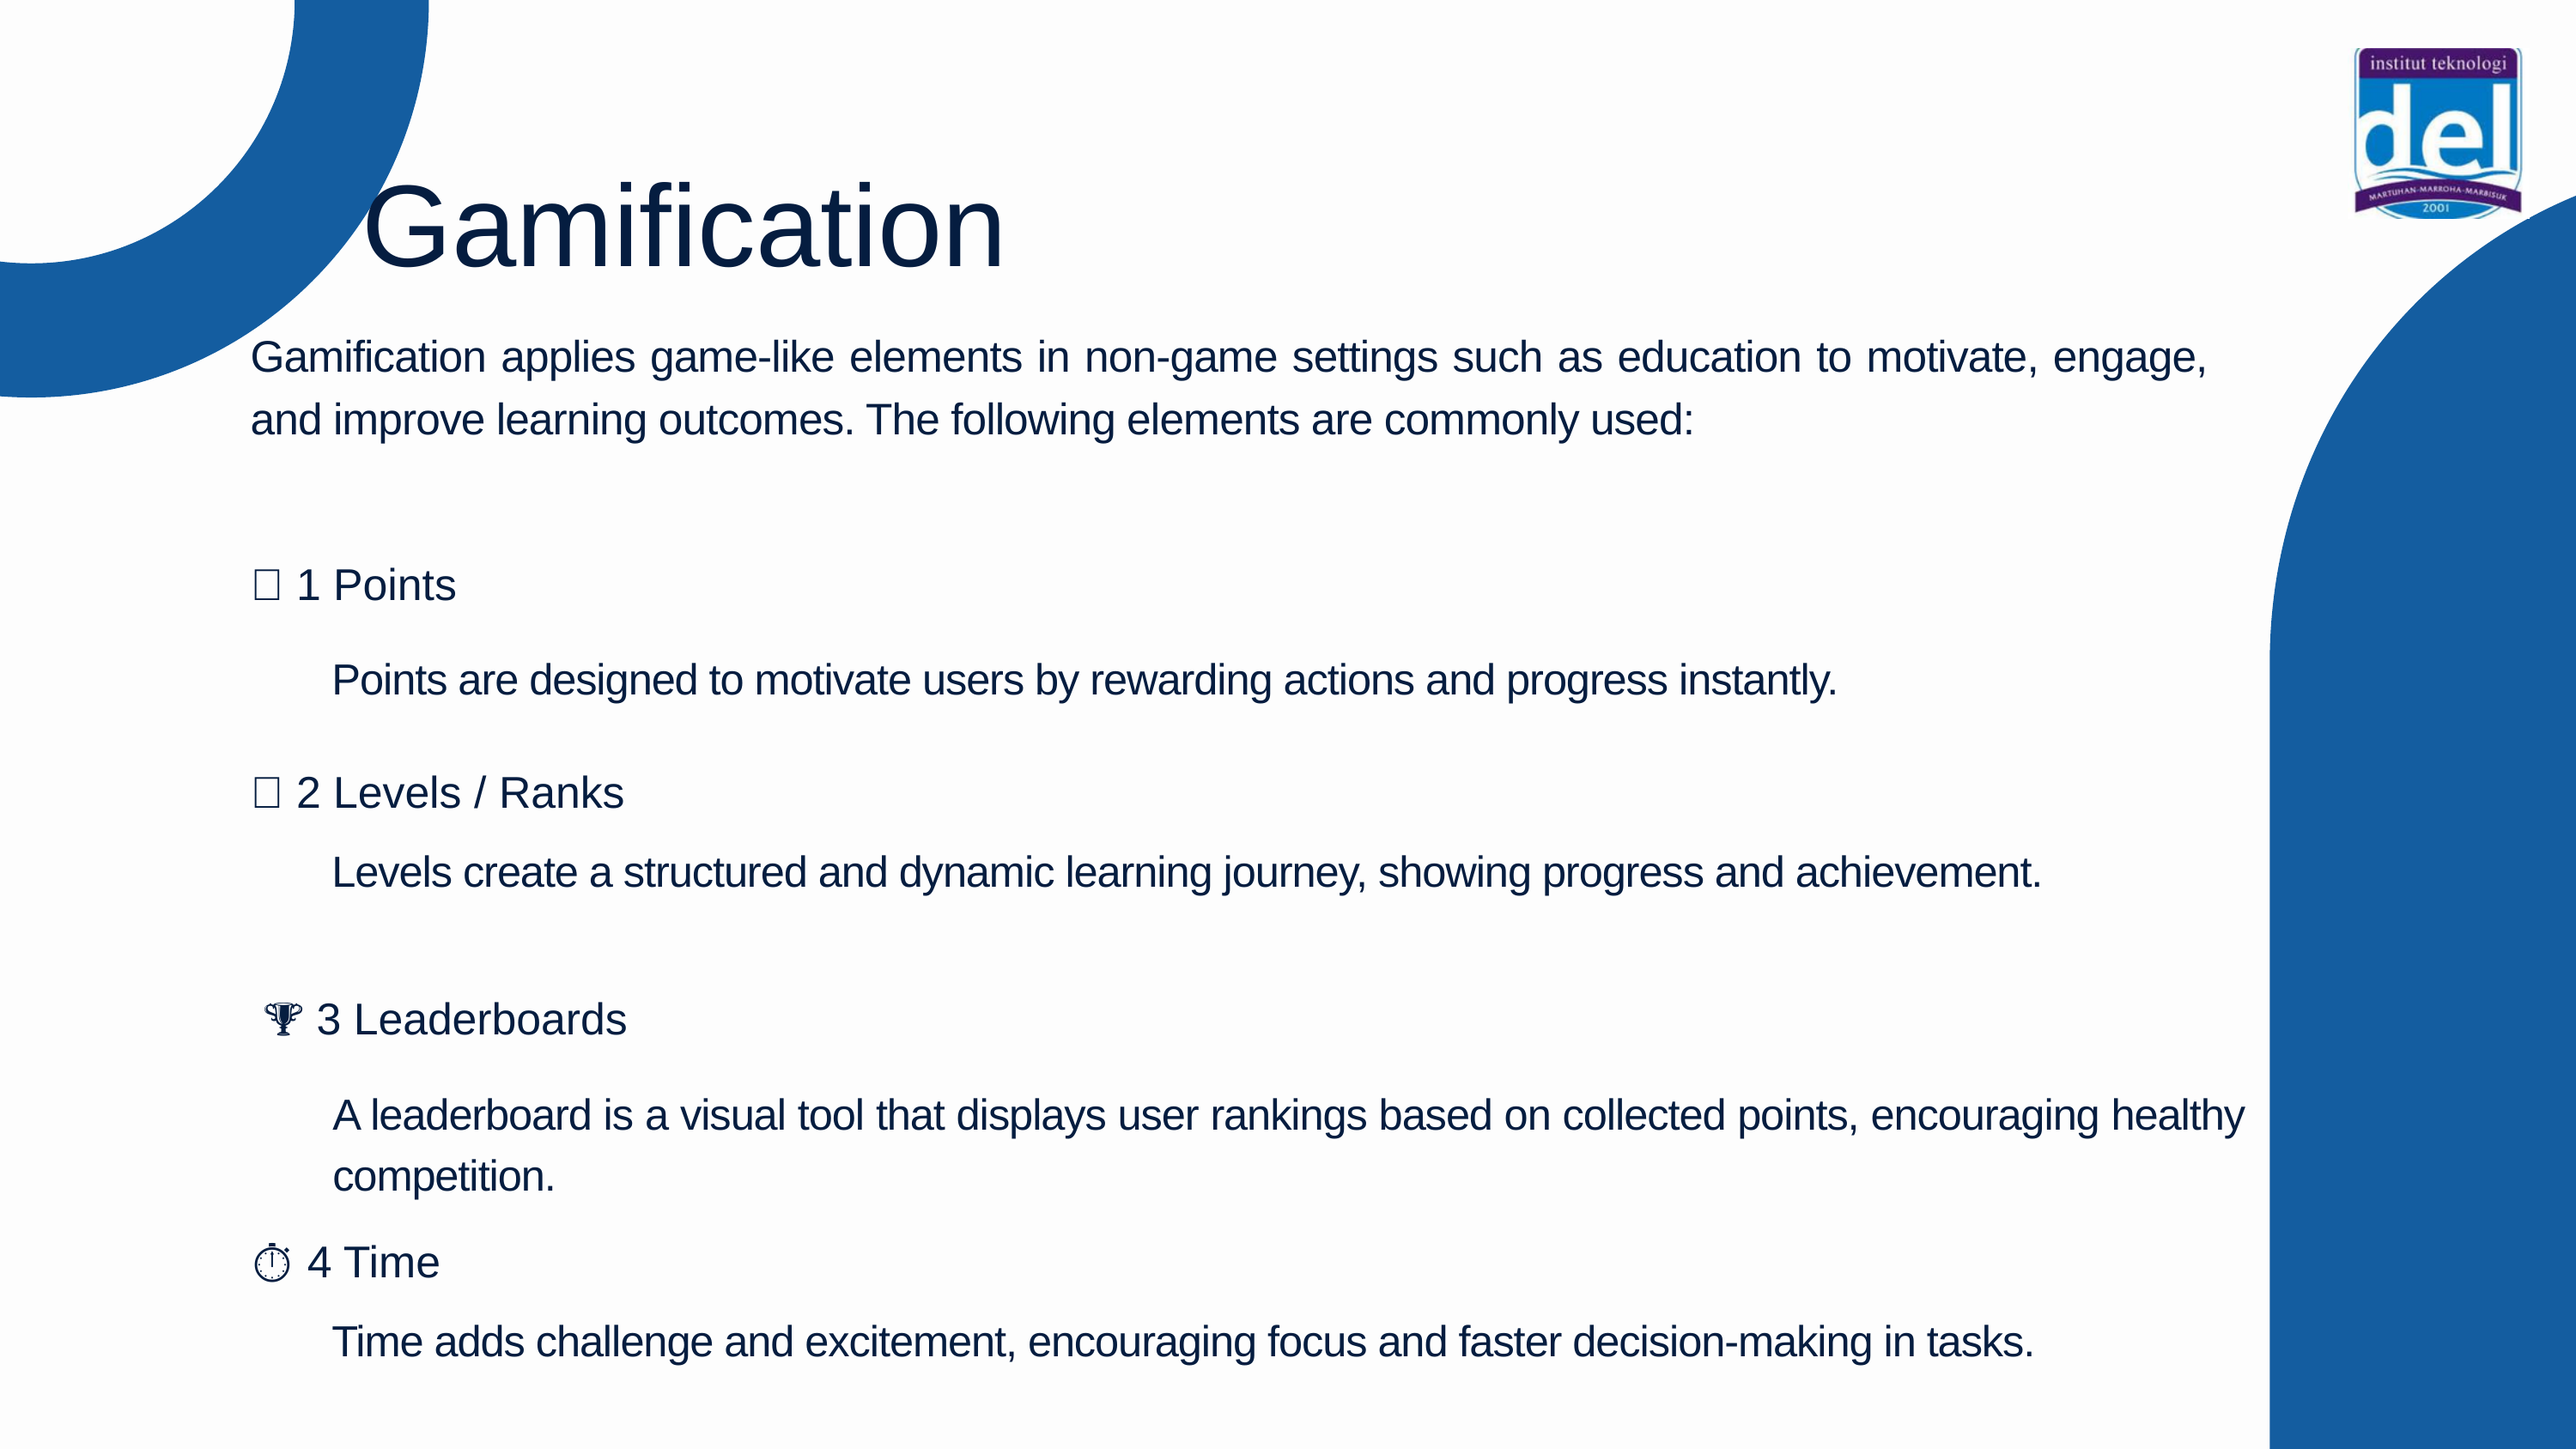

Gamification

Gamification applies game-like elements in non-game settings such as education to motivate, engage, and improve learning outcomes. The following elements are commonly used:
🧩 1 Points
Points are designed to motivate users by rewarding actions and progress instantly.
🧱 2 Levels / Ranks
Levels create a structured and dynamic learning journey, showing progress and achievement.
 🏆 3 Leaderboards
A leaderboard is a visual tool that displays user rankings based on collected points, encouraging healthy competition.
⏱️ 4 Time
Time adds challenge and excitement, encouraging focus and faster decision-making in tasks.